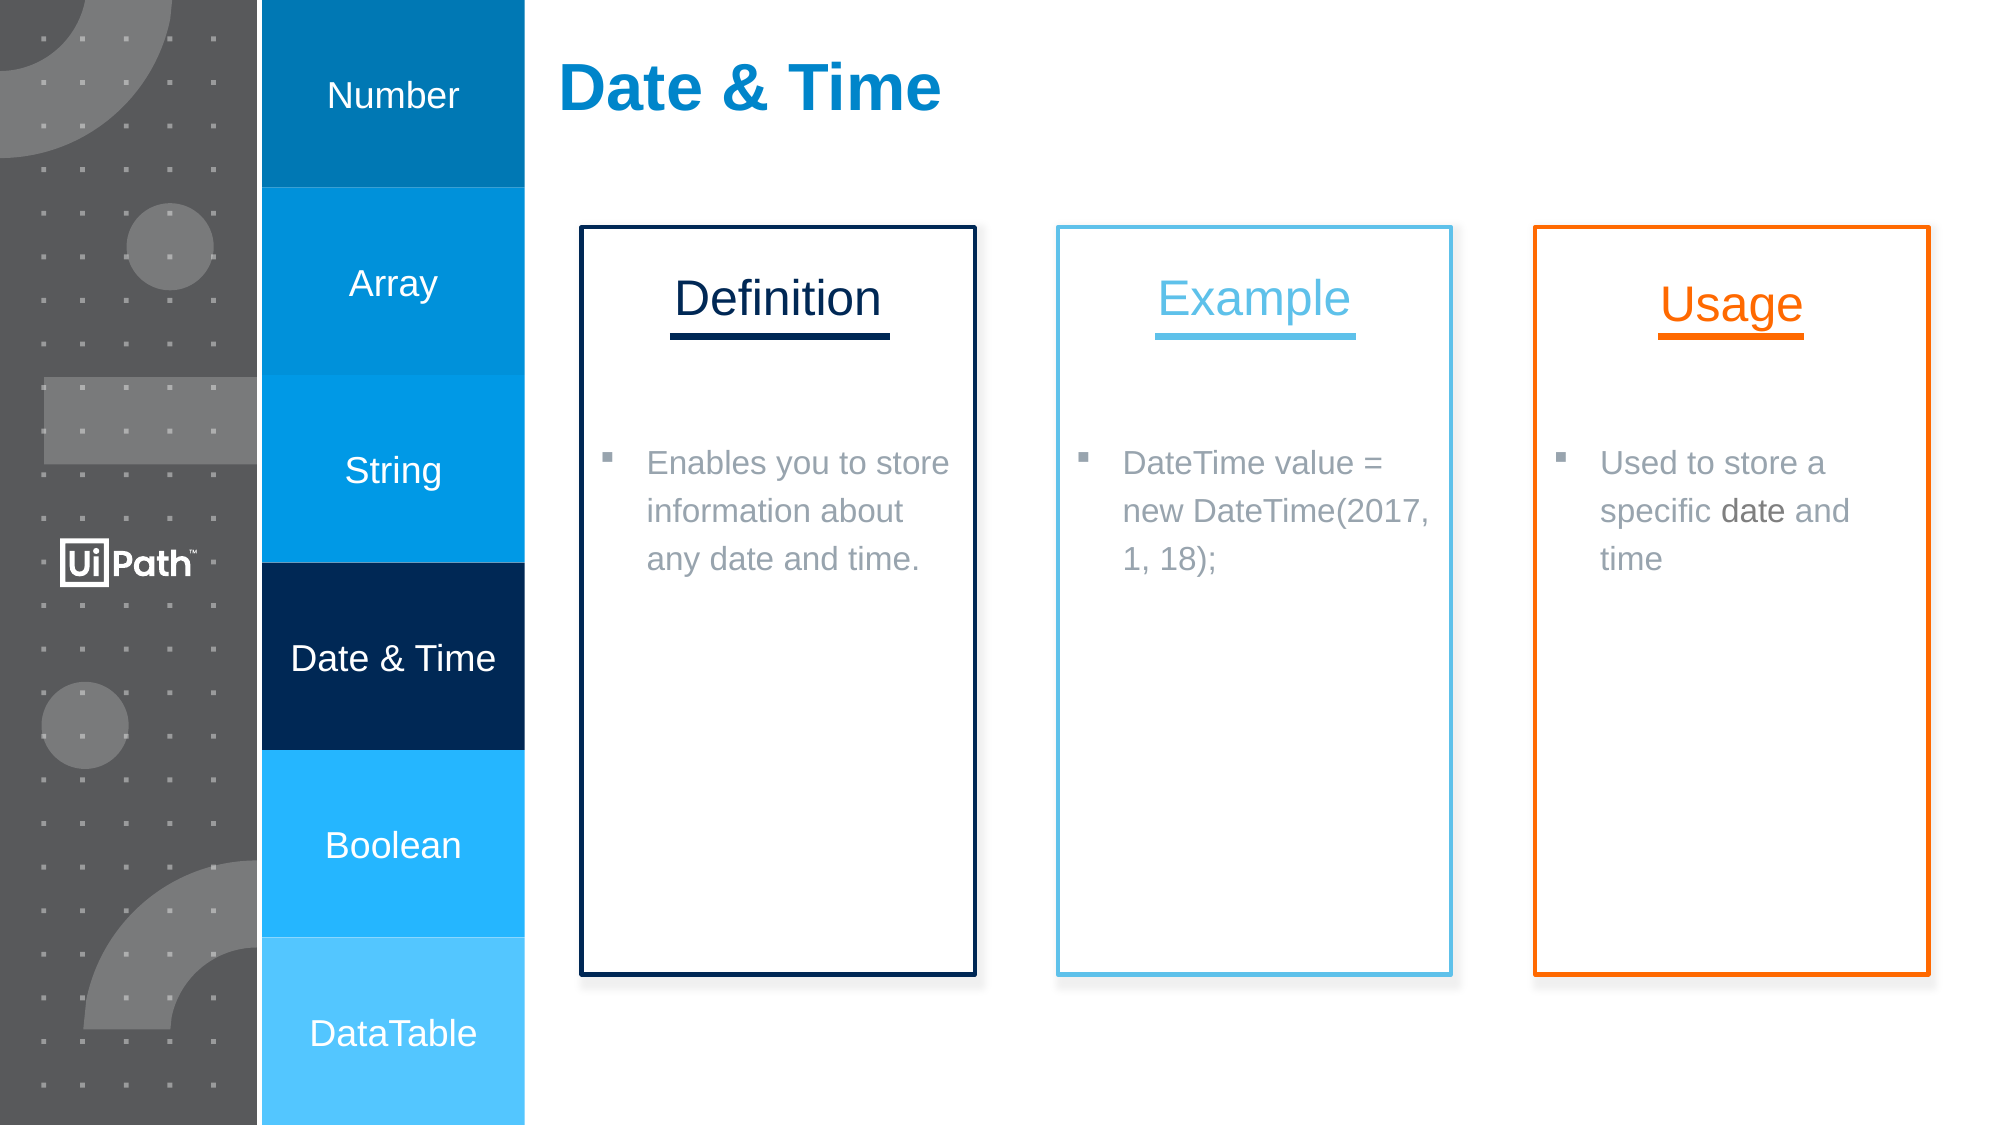

Number
Date & Time
Array

Definition
Enables you to store information about any date and time.

Example
DateTime value = new DateTime(2017, 1, 18);

Usage
Used to store a specific date and time

String
Date & Time
Boolean
DataTable